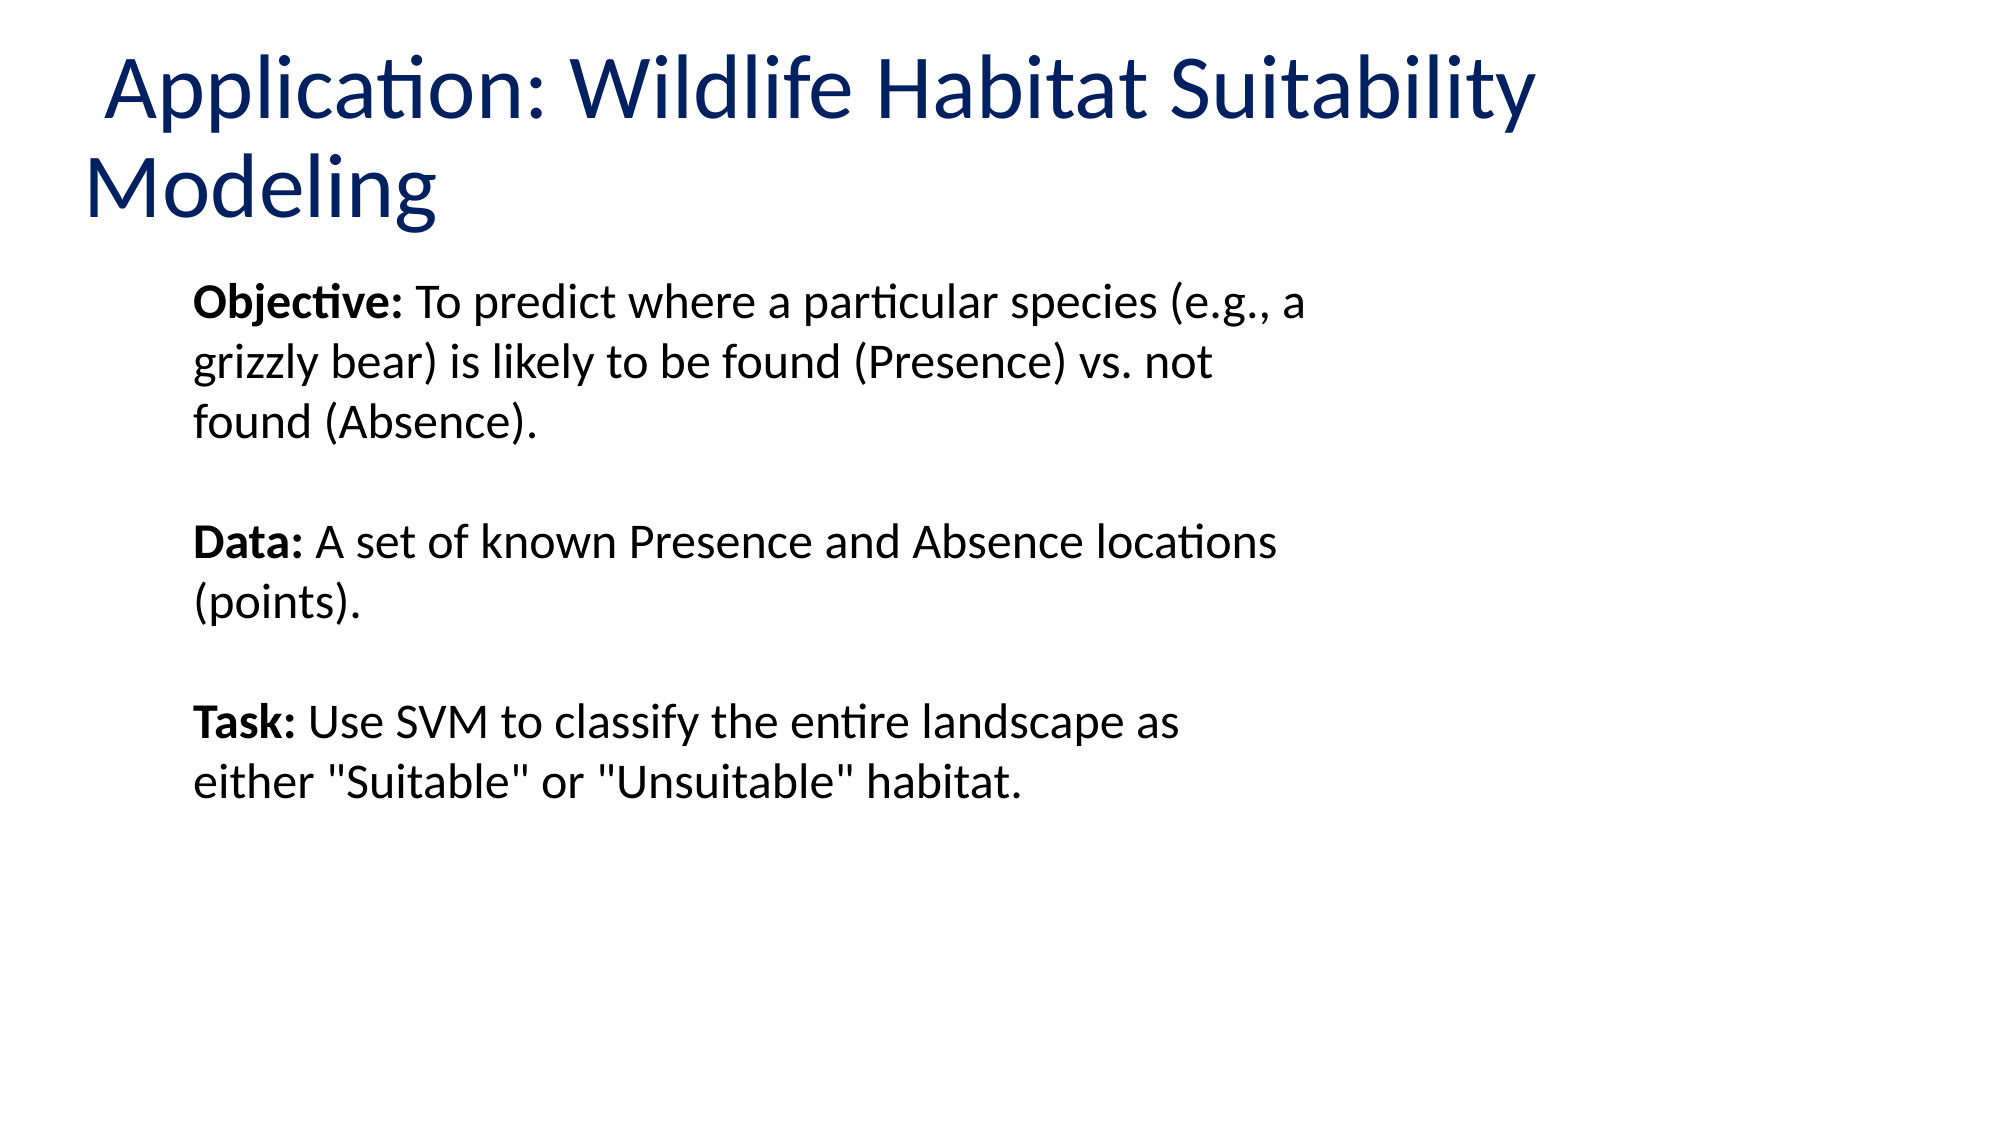

# Application: Wildlife Habitat Suitability Modeling
Objective: To predict where a particular species (e.g., a grizzly bear) is likely to be found (Presence) vs. not found (Absence).

Data: A set of known Presence and Absence locations (points).

Task: Use SVM to classify the entire landscape as either "Suitable" or "Unsuitable" habitat.